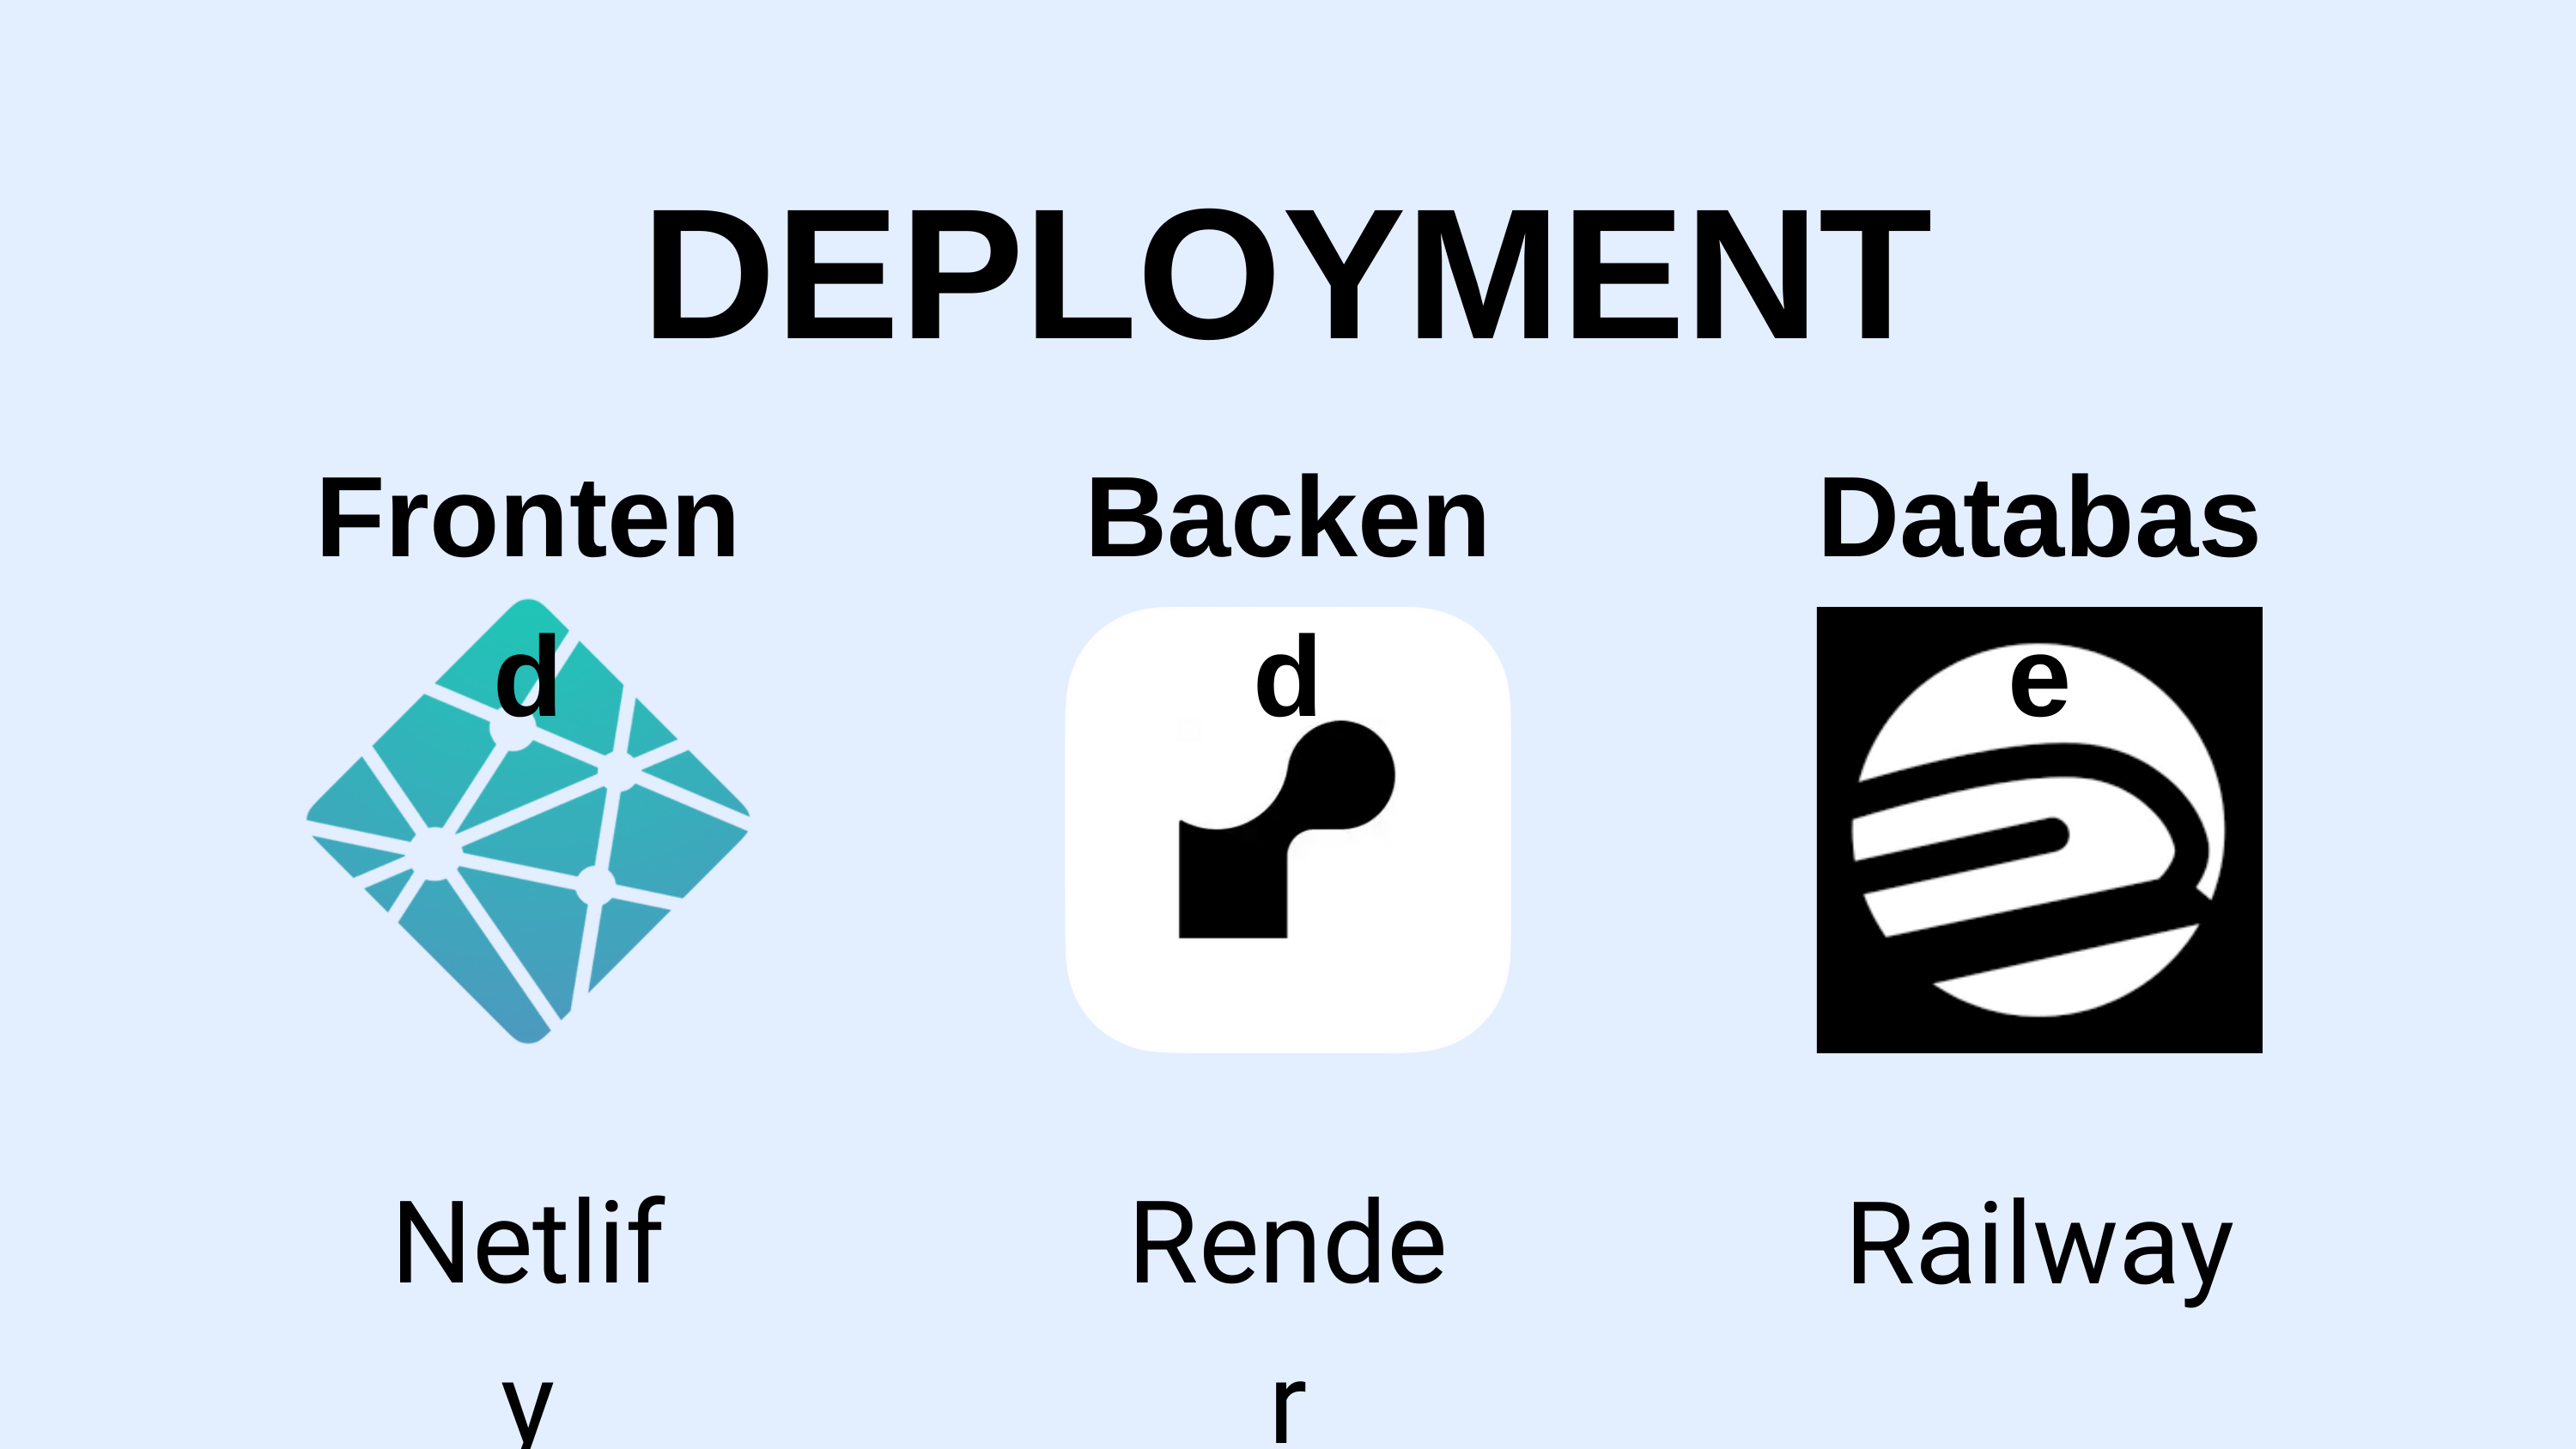

DEPLOYMENT
Frontend
Backend
Database

Netlify
Render
Railway